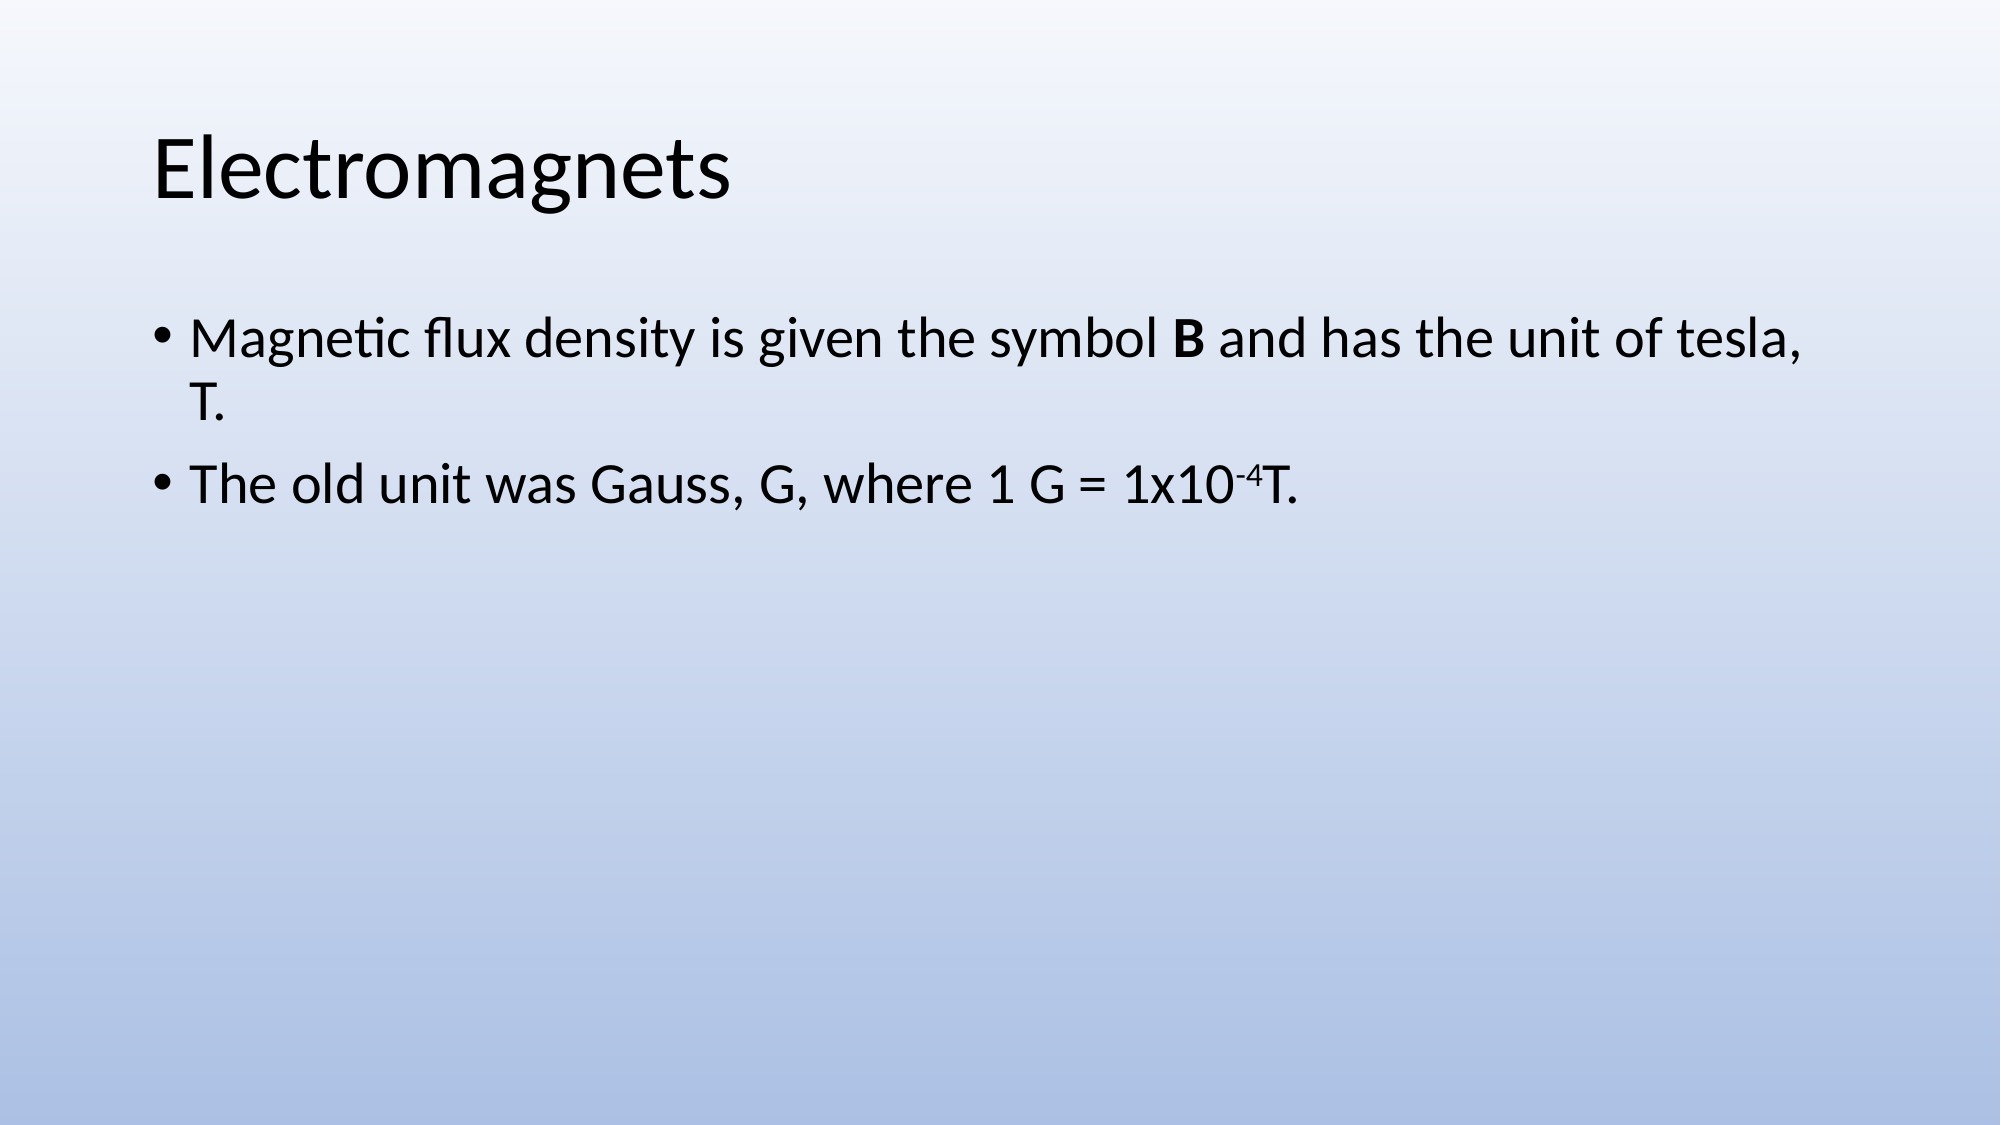

# Electromagnets
Magnetic flux density is given the symbol B and has the unit of tesla, T.
The old unit was Gauss, G, where 1 G = 1x10-4T.